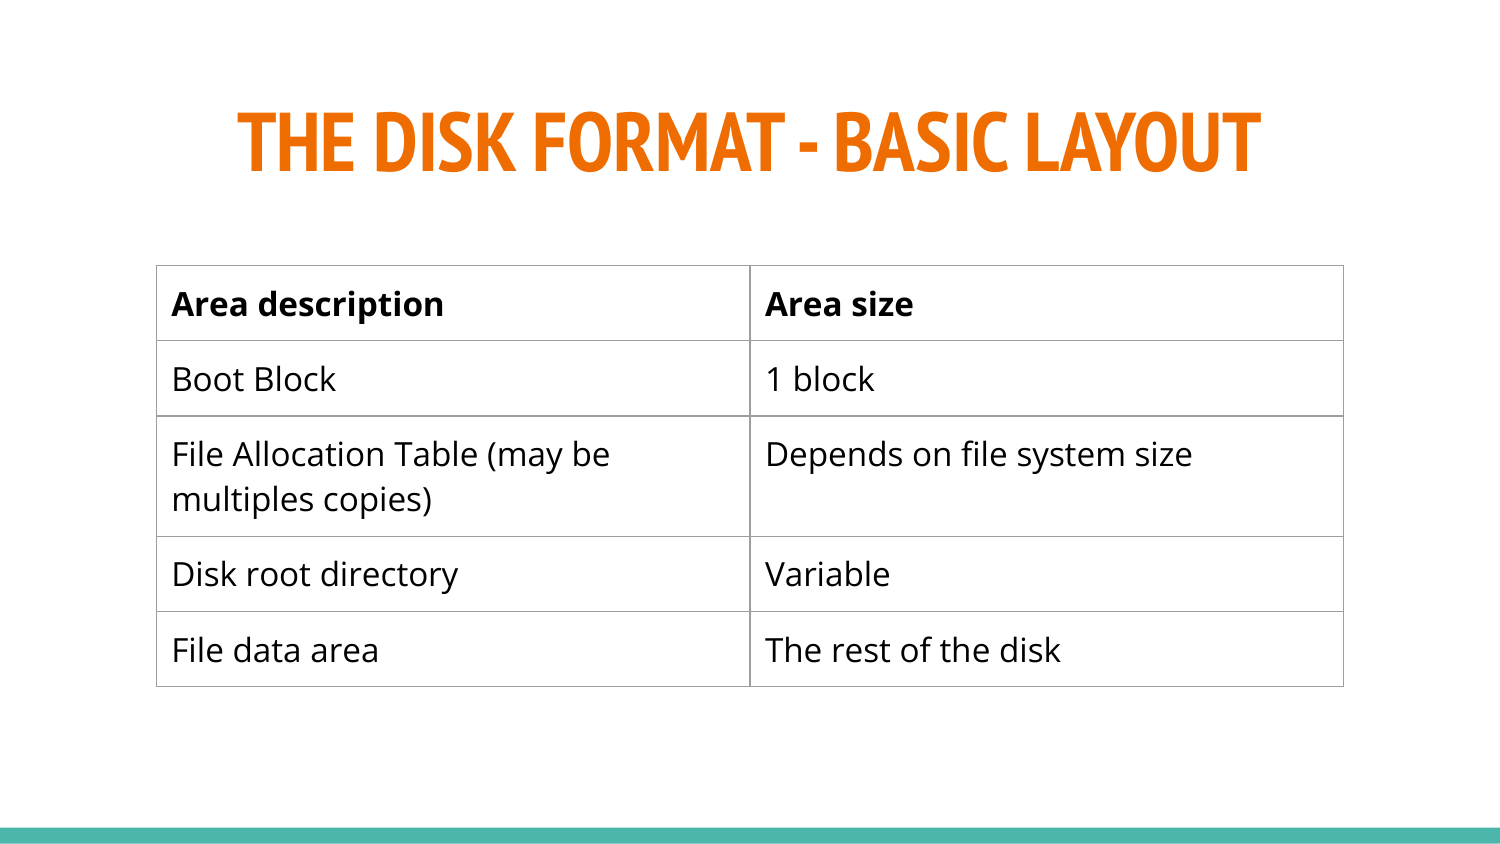

# THE DISK FORMAT - BASIC LAYOUT
| Area description | Area size |
| --- | --- |
| Boot Block | 1 block |
| File Allocation Table (may be multiples copies) | Depends on file system size |
| Disk root directory | Variable |
| File data area | The rest of the disk |